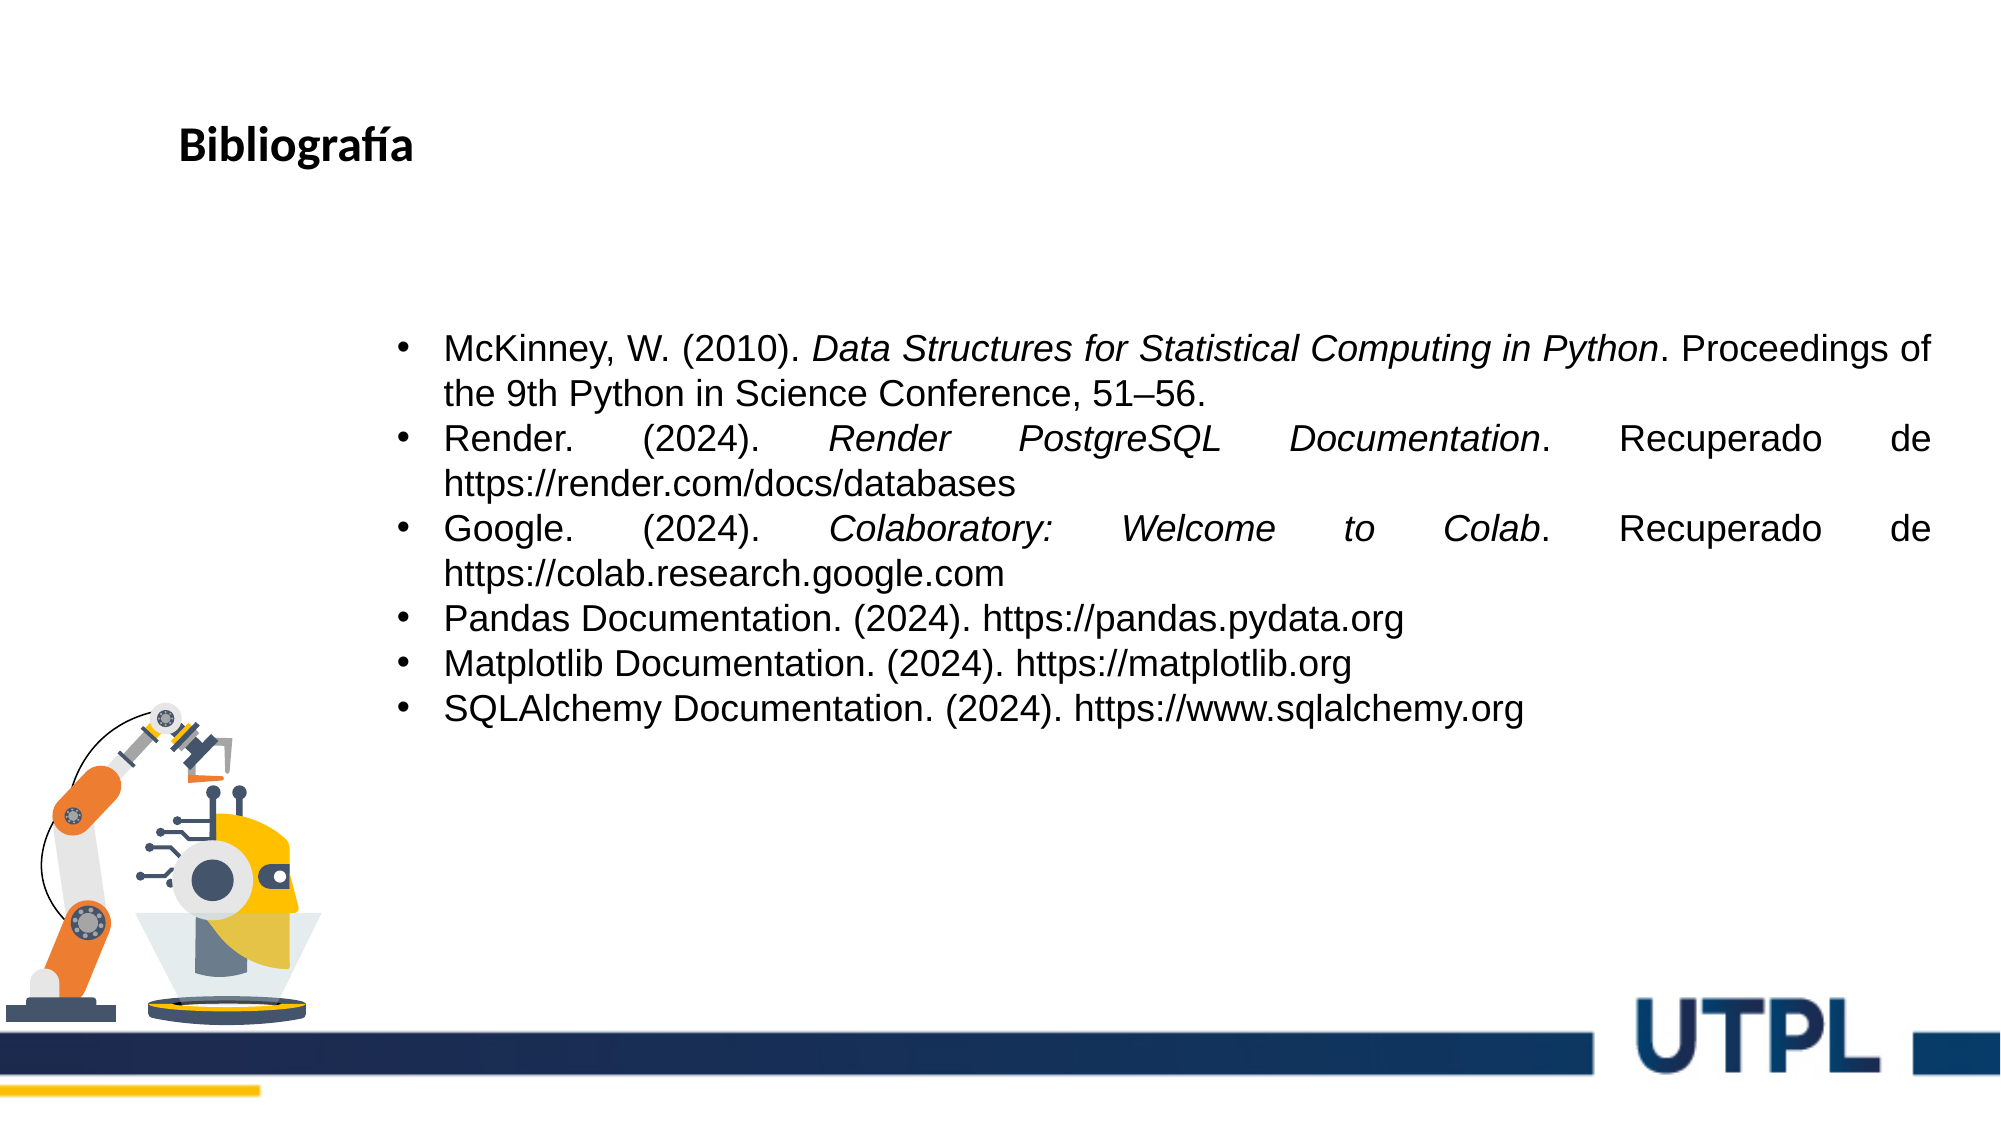

Bibliografía
McKinney, W. (2010). Data Structures for Statistical Computing in Python. Proceedings of the 9th Python in Science Conference, 51–56.
Render. (2024). Render PostgreSQL Documentation. Recuperado de https://render.com/docs/databases
Google. (2024). Colaboratory: Welcome to Colab. Recuperado de https://colab.research.google.com
Pandas Documentation. (2024). https://pandas.pydata.org
Matplotlib Documentation. (2024). https://matplotlib.org
SQLAlchemy Documentation. (2024). https://www.sqlalchemy.org